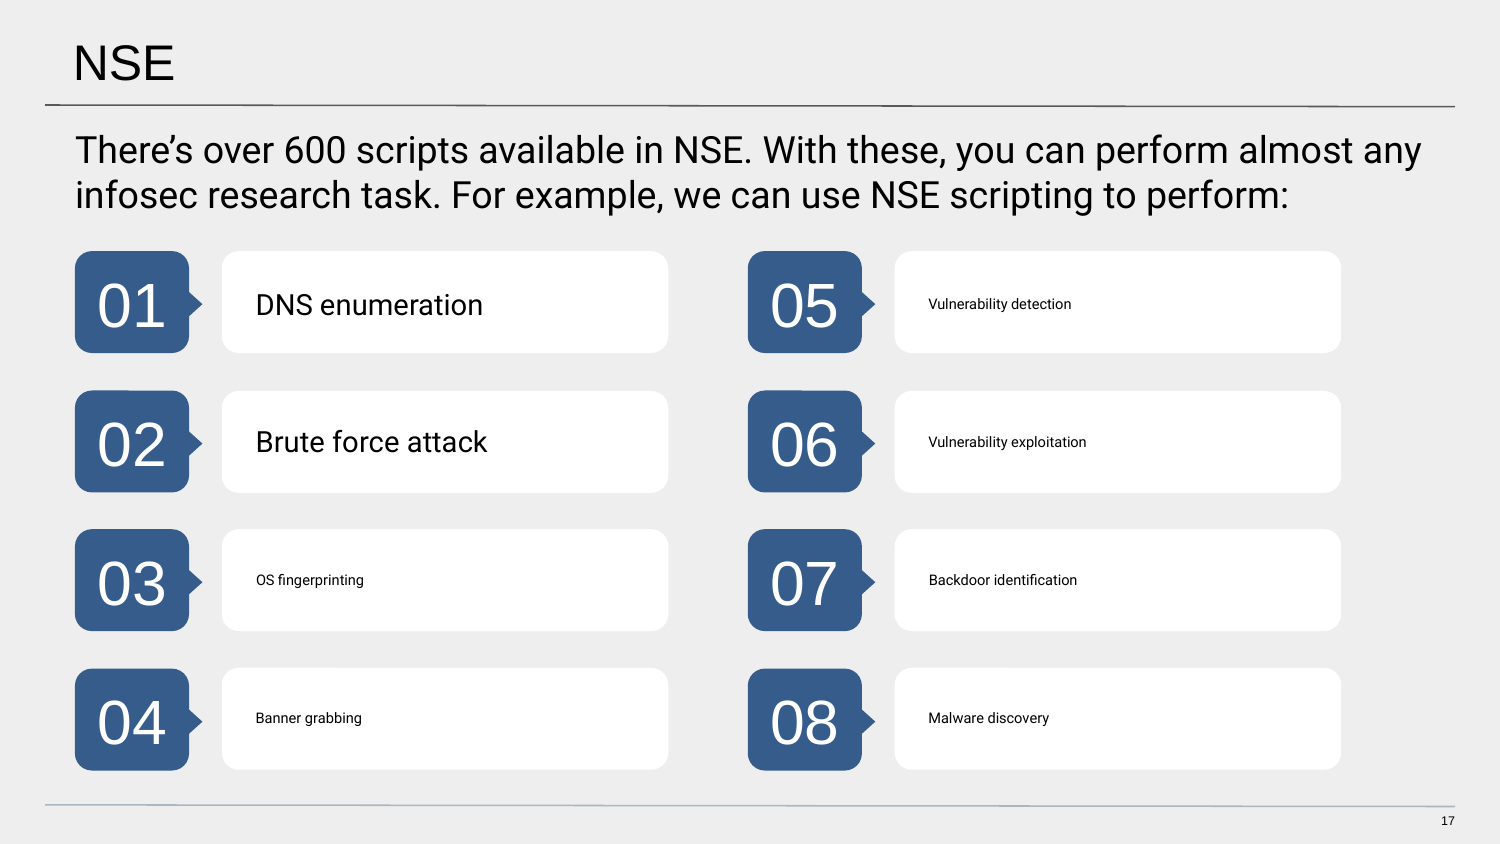

# NSE

There’s over 600 scripts available in NSE. With these, you can perform almost any infosec research task. For example, we can use NSE scripting to perform:

01

05

DNS enumeration
Vulnerability detection
02

06

Brute force attack
Vulnerability exploitation
03

07

OS fingerprinting
Backdoor identification

Banner grabbing

Malware discovery
04

08

17